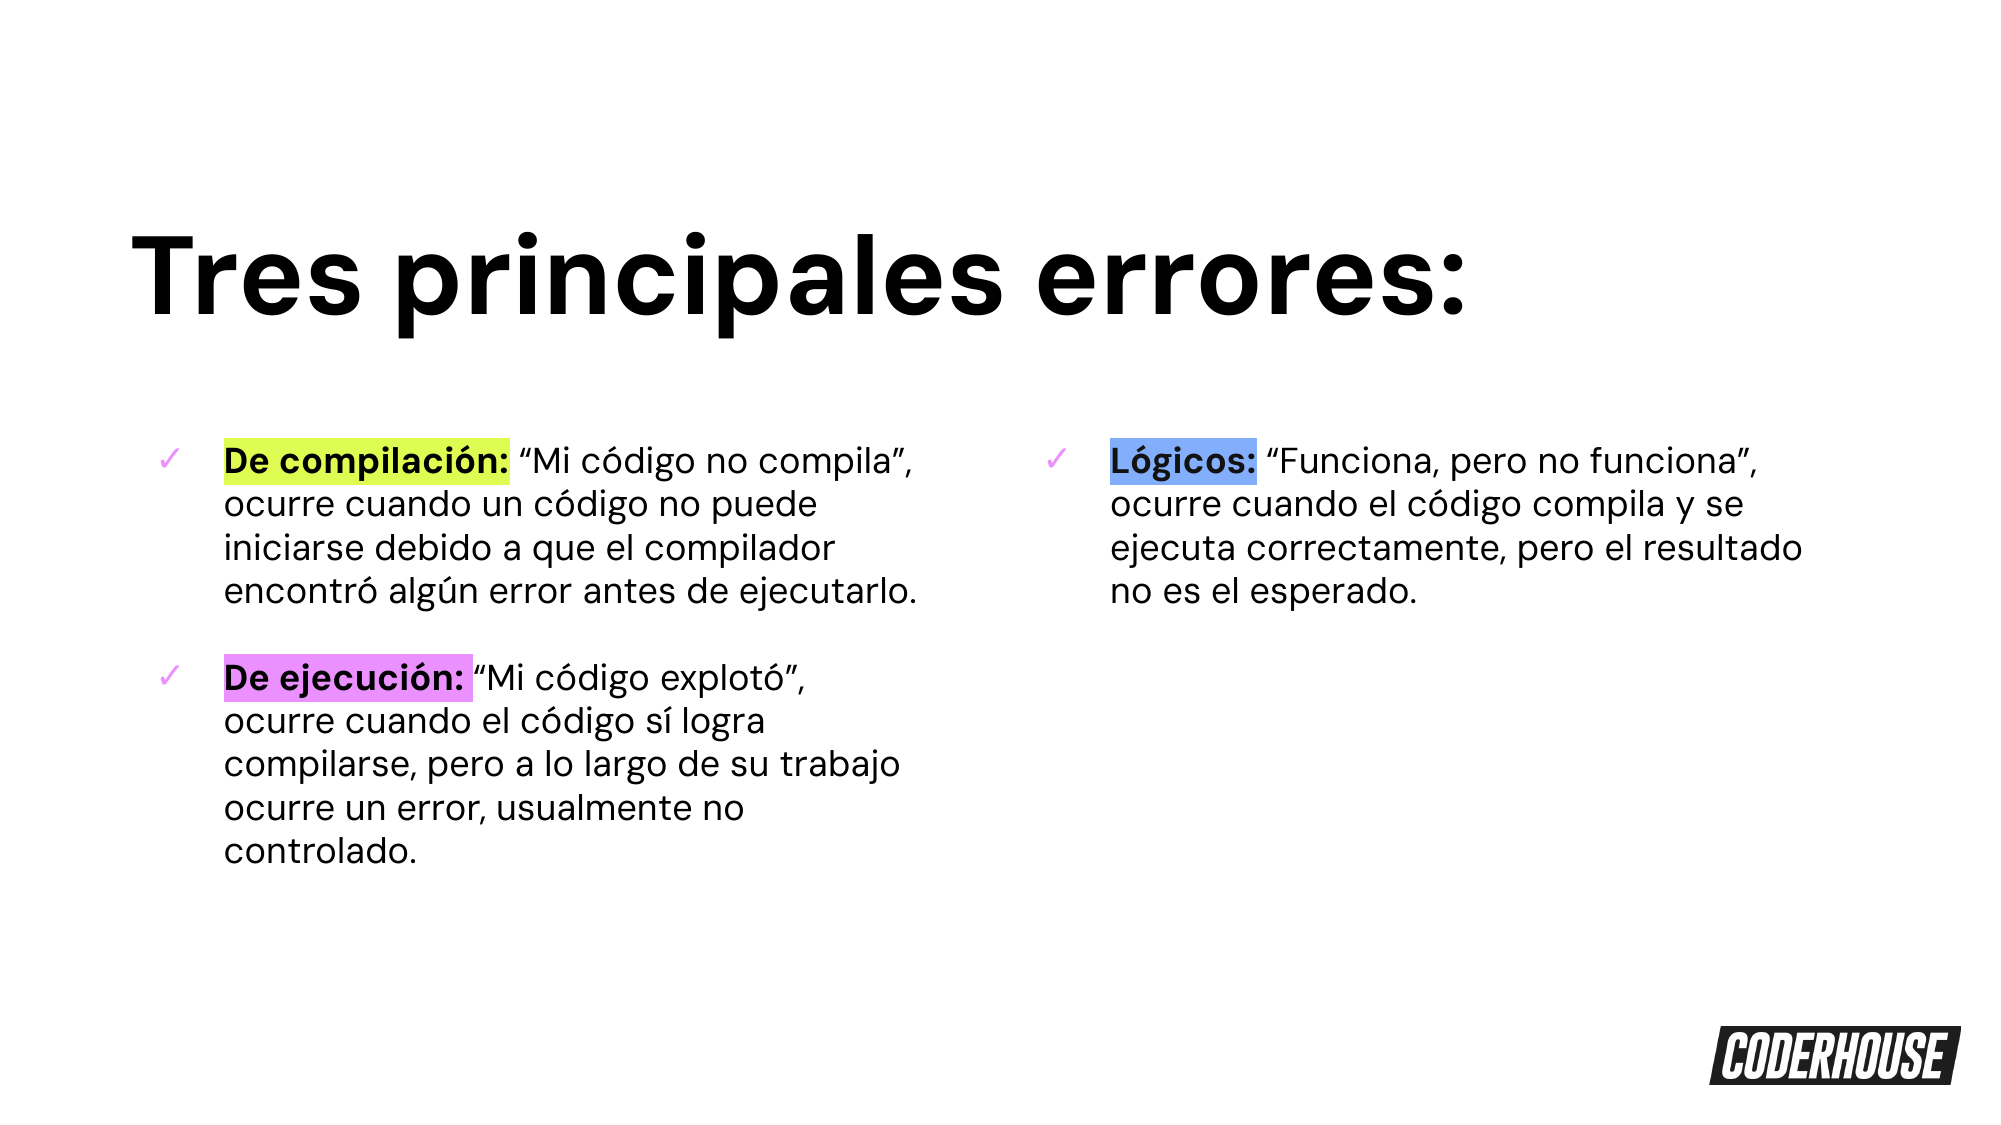

Tres principales errores:
De compilación: “Mi código no compila”, ocurre cuando un código no puede iniciarse debido a que el compilador encontró algún error antes de ejecutarlo.

De ejecución: “Mi código explotó”, ocurre cuando el código sí logra compilarse, pero a lo largo de su trabajo ocurre un error, usualmente no controlado.
Lógicos: “Funciona, pero no funciona”, ocurre cuando el código compila y se ejecuta correctamente, pero el resultado no es el esperado.